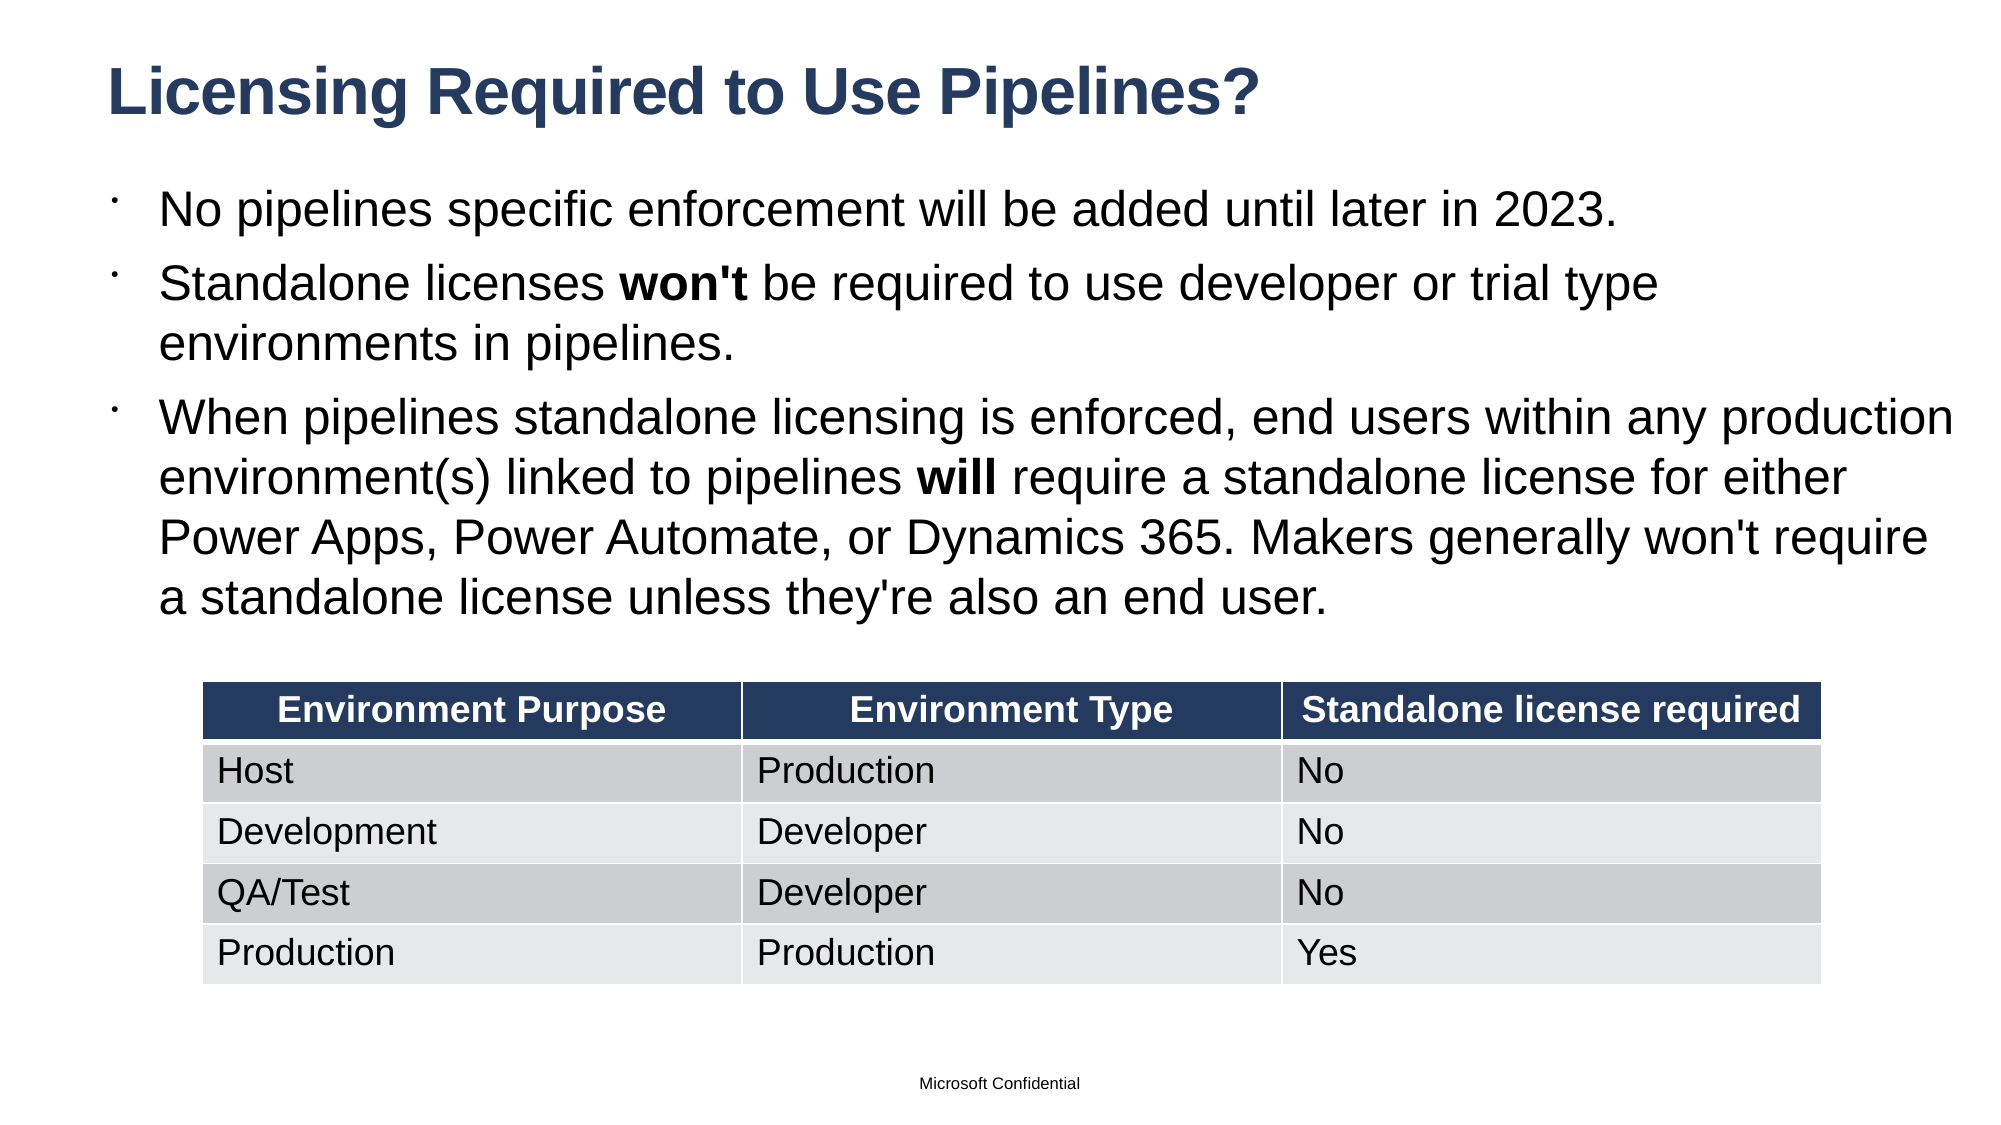

# Licensing Required to Use Pipelines?
No pipelines specific enforcement will be added until later in 2023.
Standalone licenses won't be required to use developer or trial type environments in pipelines.
When pipelines standalone licensing is enforced, end users within any production environment(s) linked to pipelines will require a standalone license for either Power Apps, Power Automate, or Dynamics 365. Makers generally won't require a standalone license unless they're also an end user.

| Environment Purpose | Environment Type | Standalone license required |
| --- | --- | --- |
| Host | Production | No |
| Development | Developer | No |
| QA/Test | Developer | No |
| Production | Production | Yes |
Microsoft Confidential